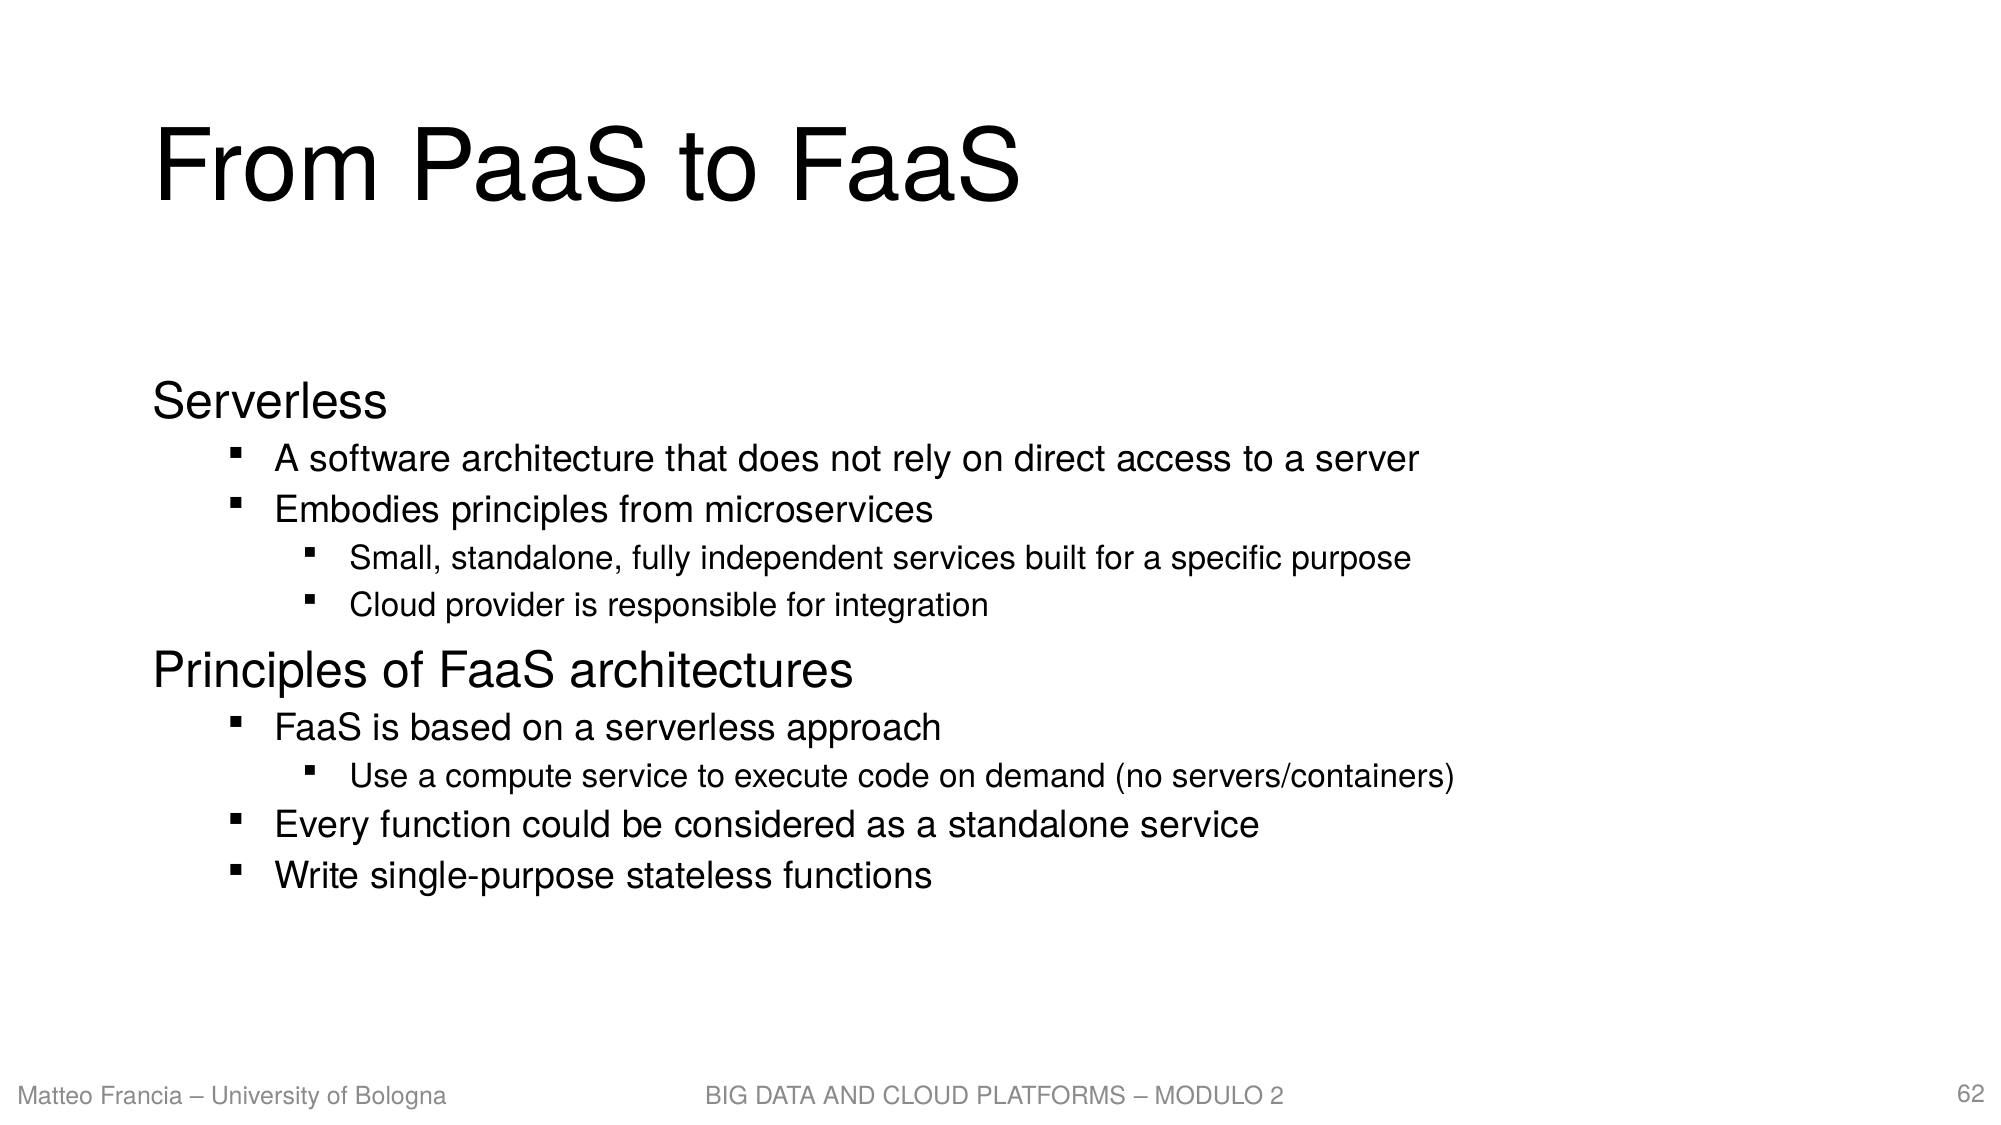

# From PaaS to FaaS
Serverless
A software architecture that does not rely on direct access to a server
Embodies principles from microservices
Small, standalone, fully independent services built for a specific purpose
Cloud provider is responsible for integration
Principles of FaaS architectures
FaaS is based on a serverless approach
Use a compute service to execute code on demand (no servers/containers)
Every function could be considered as a standalone service
Write single-purpose stateless functions
62
Matteo Francia – University of Bologna